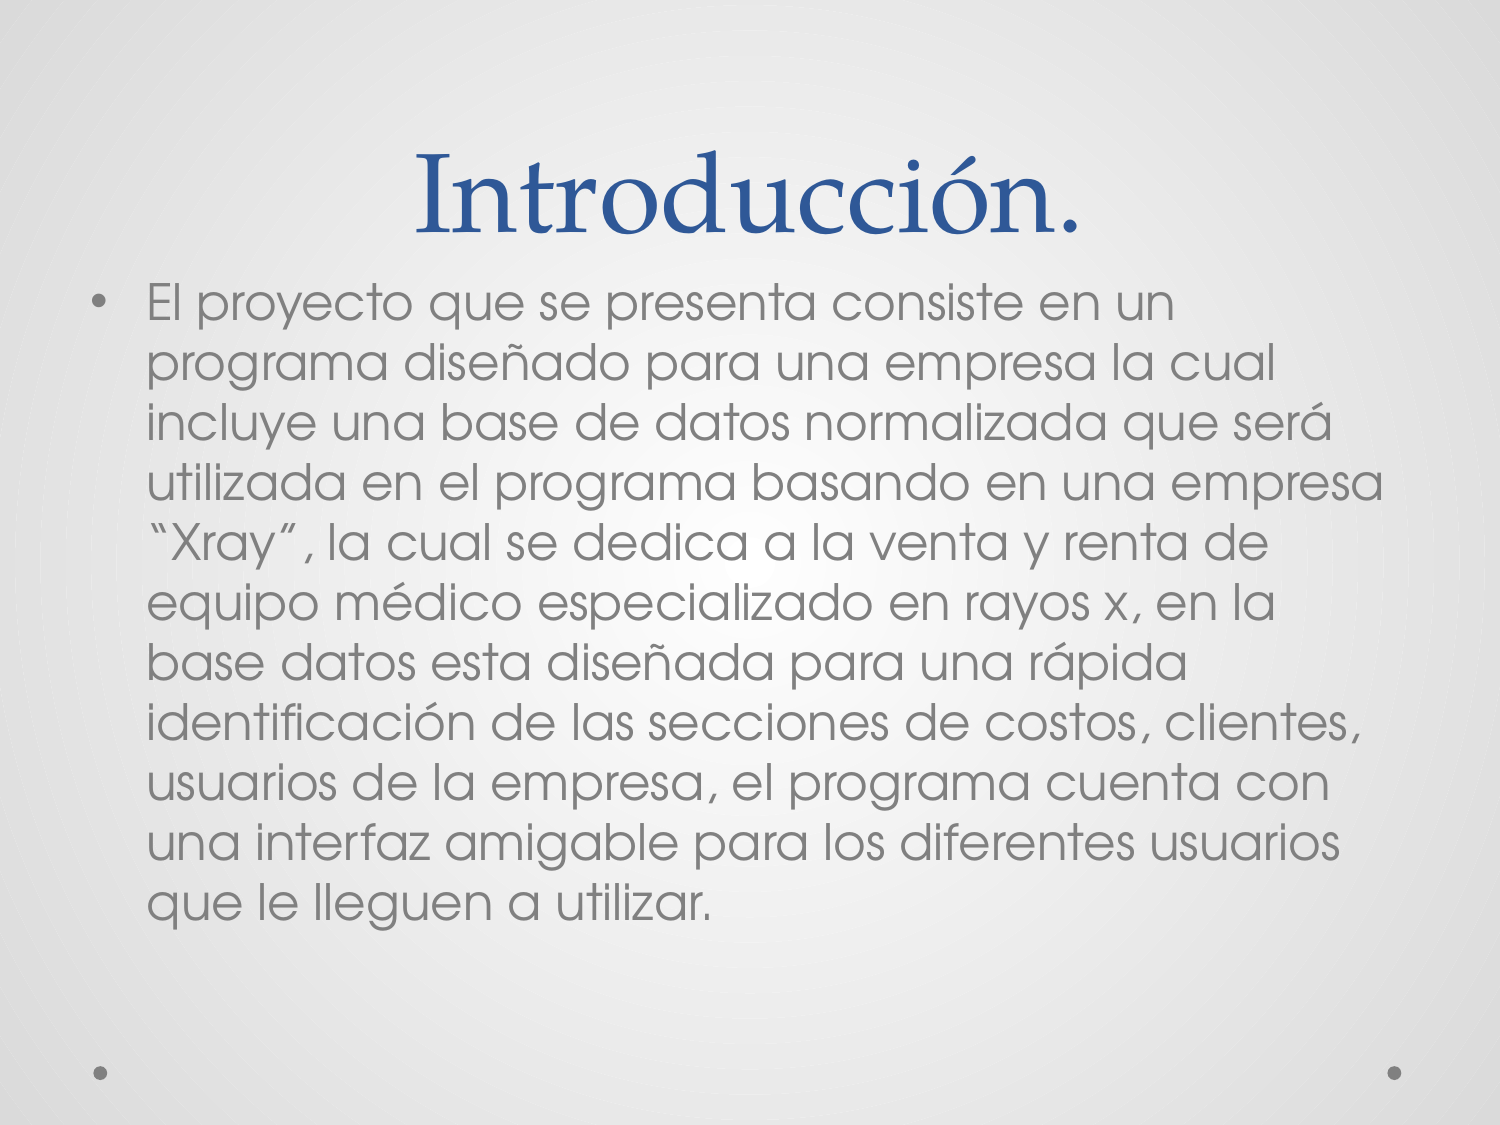

# Introducción.
El proyecto que se presenta consiste en un programa diseñado para una empresa la cual incluye una base de datos normalizada que será utilizada en el programa basando en una empresa  “Xray”, la cual se dedica a la venta y renta de equipo médico especializado en rayos x, en la base datos esta diseñada para una rápida identificación de las secciones de costos, clientes, usuarios de la empresa, el programa cuenta con una interfaz amigable para los diferentes usuarios que le lleguen a utilizar.